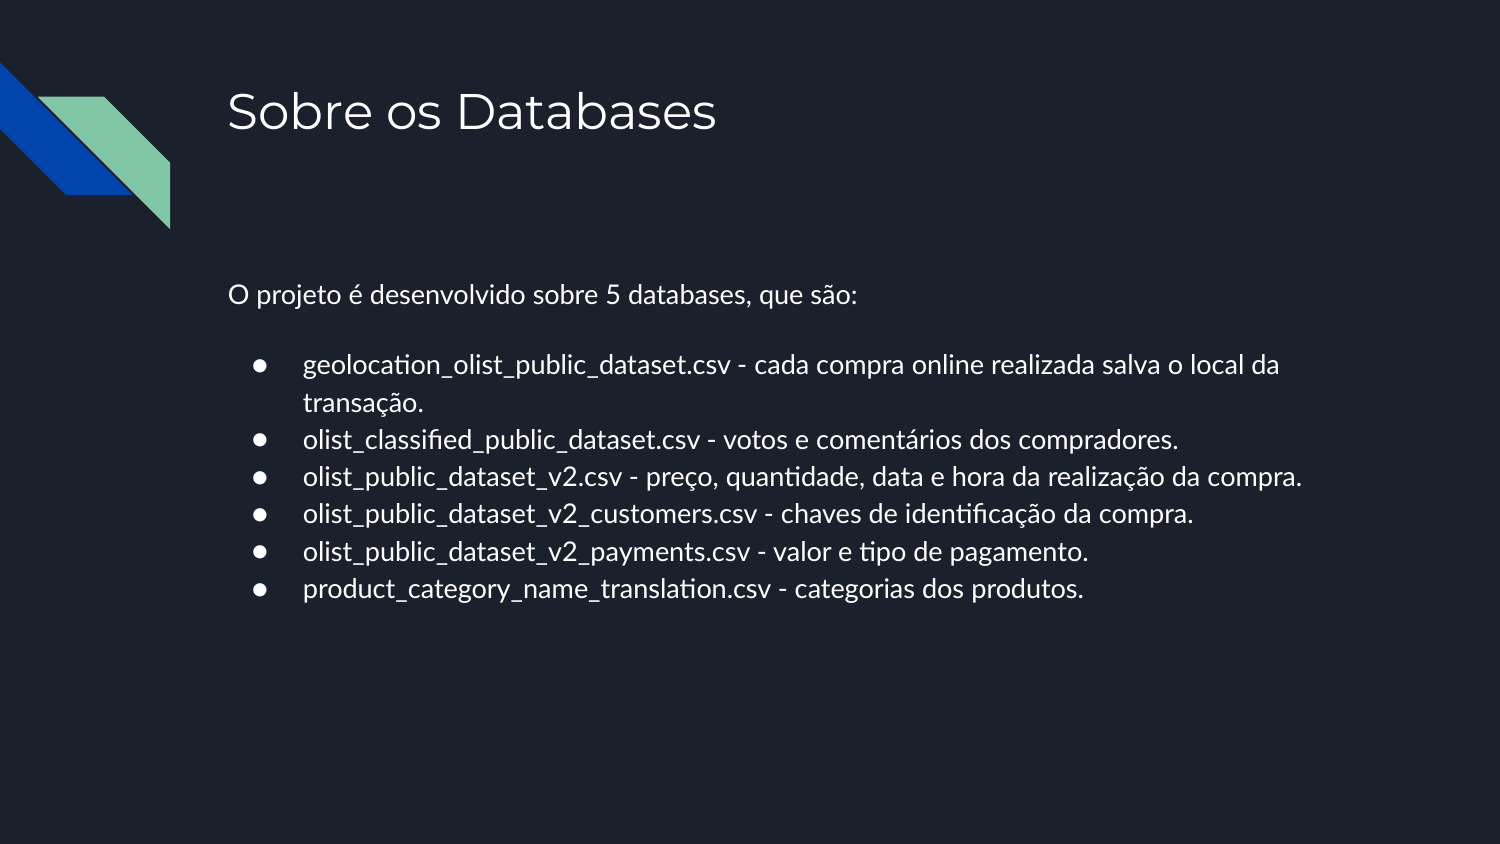

# Sobre os Databases
O projeto é desenvolvido sobre 5 databases, que são:
geolocation_olist_public_dataset.csv - cada compra online realizada salva o local da transação.
olist_classified_public_dataset.csv - votos e comentários dos compradores.
olist_public_dataset_v2.csv - preço, quantidade, data e hora da realização da compra.
olist_public_dataset_v2_customers.csv - chaves de identificação da compra.
olist_public_dataset_v2_payments.csv - valor e tipo de pagamento.
product_category_name_translation.csv - categorias dos produtos.